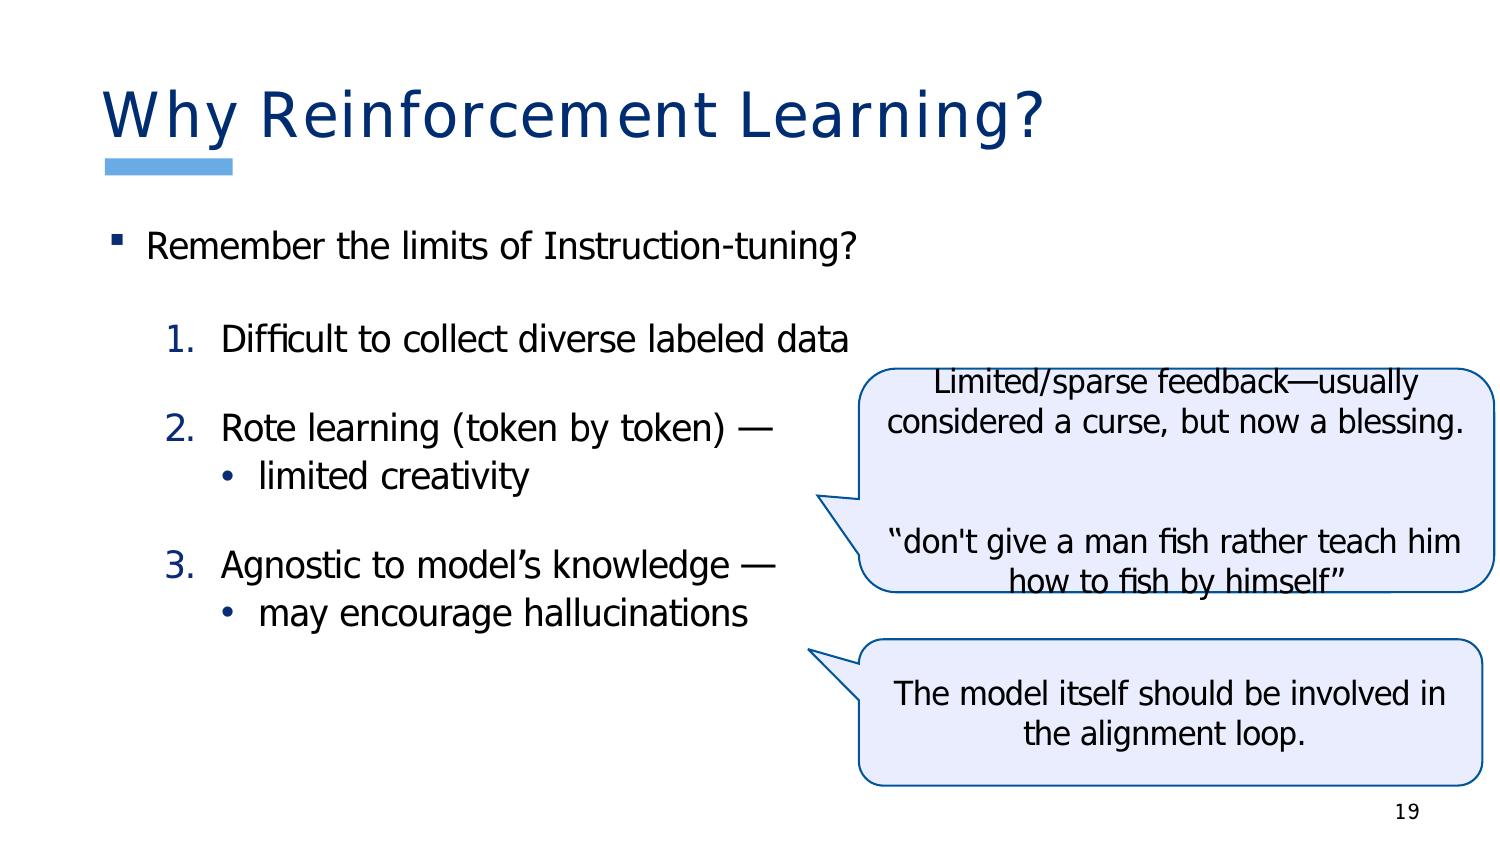

# Why Reinforcement Learning?
Remember the limits of Instruction-tuning?
Difficult to collect diverse labeled data
Rote learning (token by token) —
limited creativity
Agnostic to model’s knowledge —
may encourage hallucinations

Limited/sparse feedback—usually considered a curse, but now a blessing.
“don't give a man fish rather teach him how to fish by himself”
The model itself should be involved in the alignment loop.